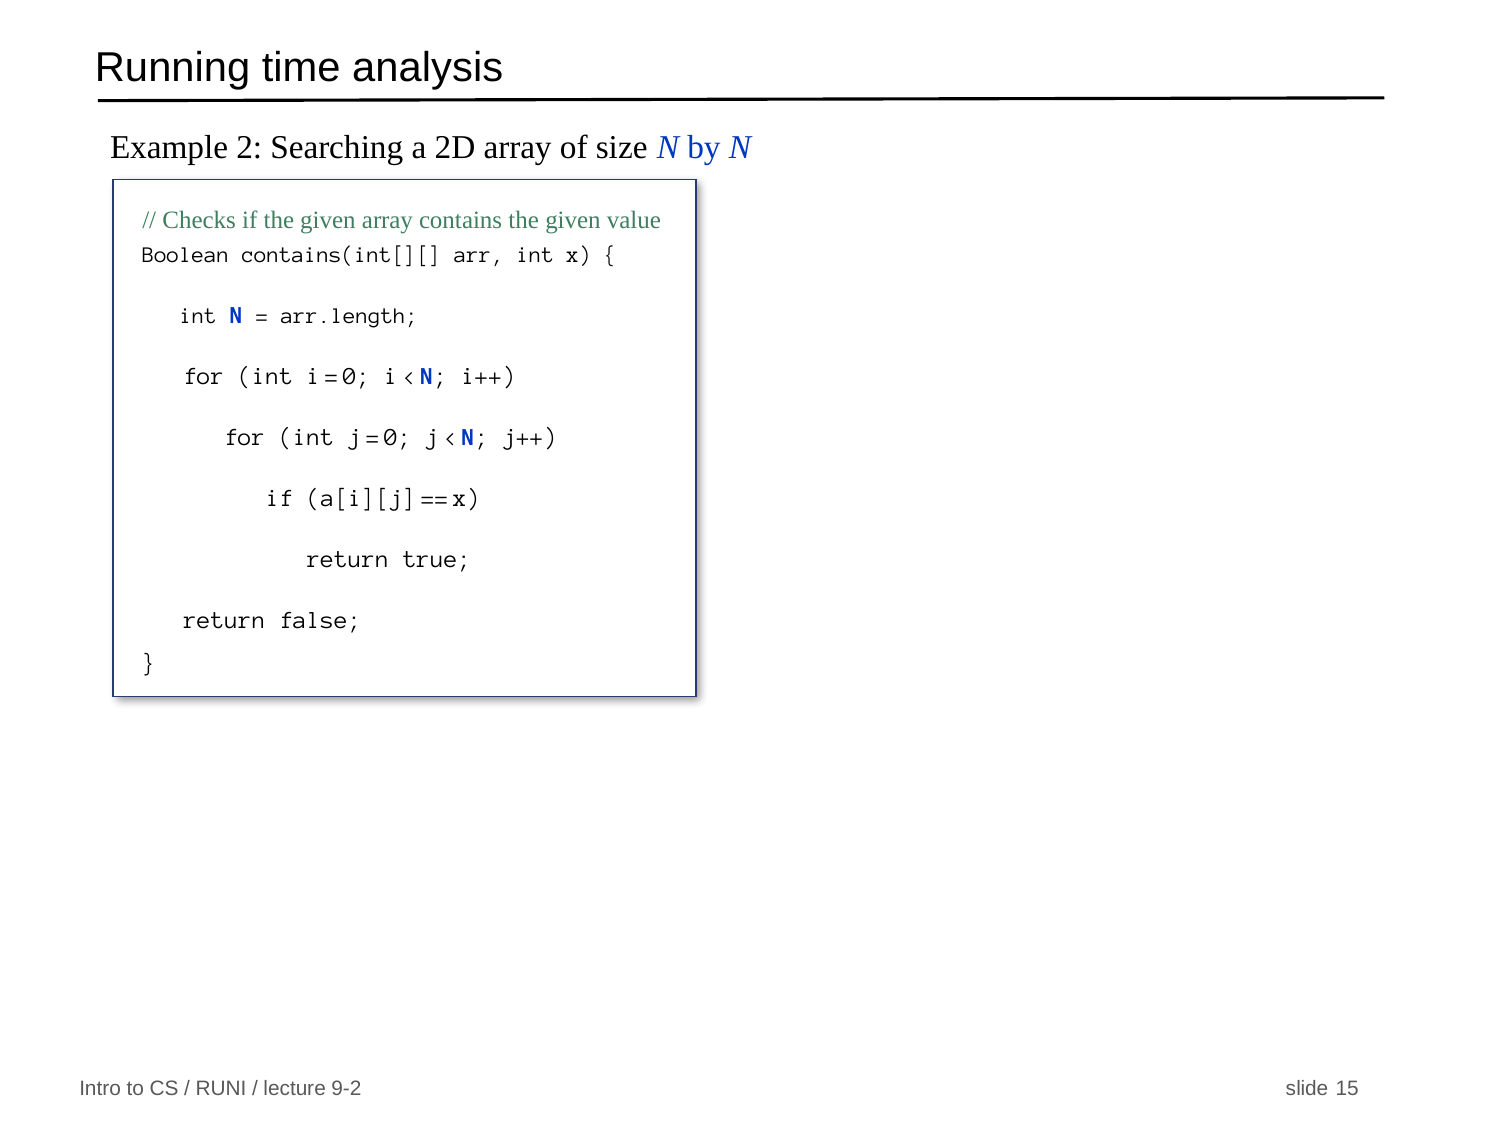

# Running time analysis
Example 2: Searching a 2D array of size N by N
// Checks if the given array contains the given value
Boolean contains(int[][] arr, int x) {
   int N = arr.length;
   for (int i = 0; i < N; i++)
      for (int j = 0; j < N; j++)
         if (a[i][j] == x)
            return true;
   return false;
}